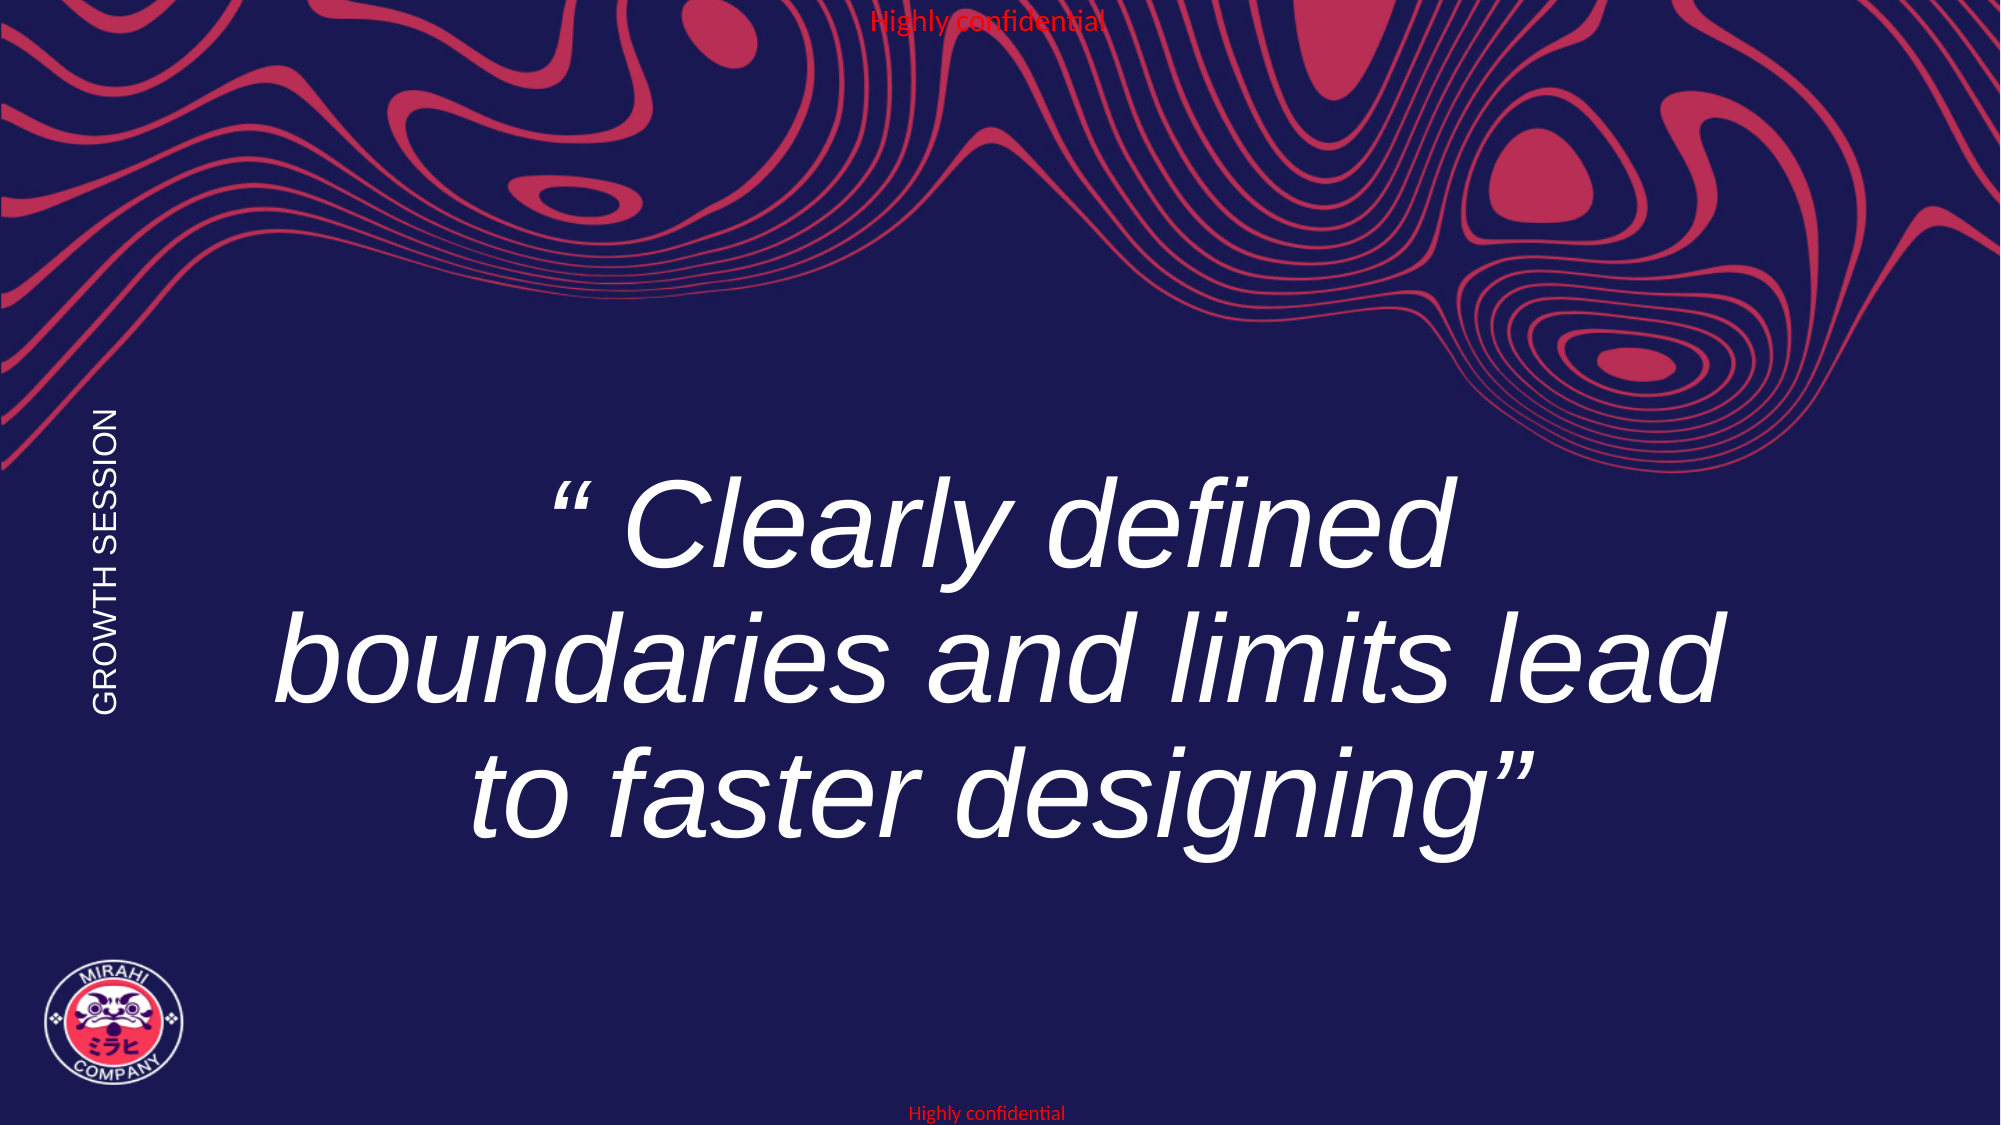

“ Clearly defined boundaries and limits lead to faster designing”
GROWTH SESSION